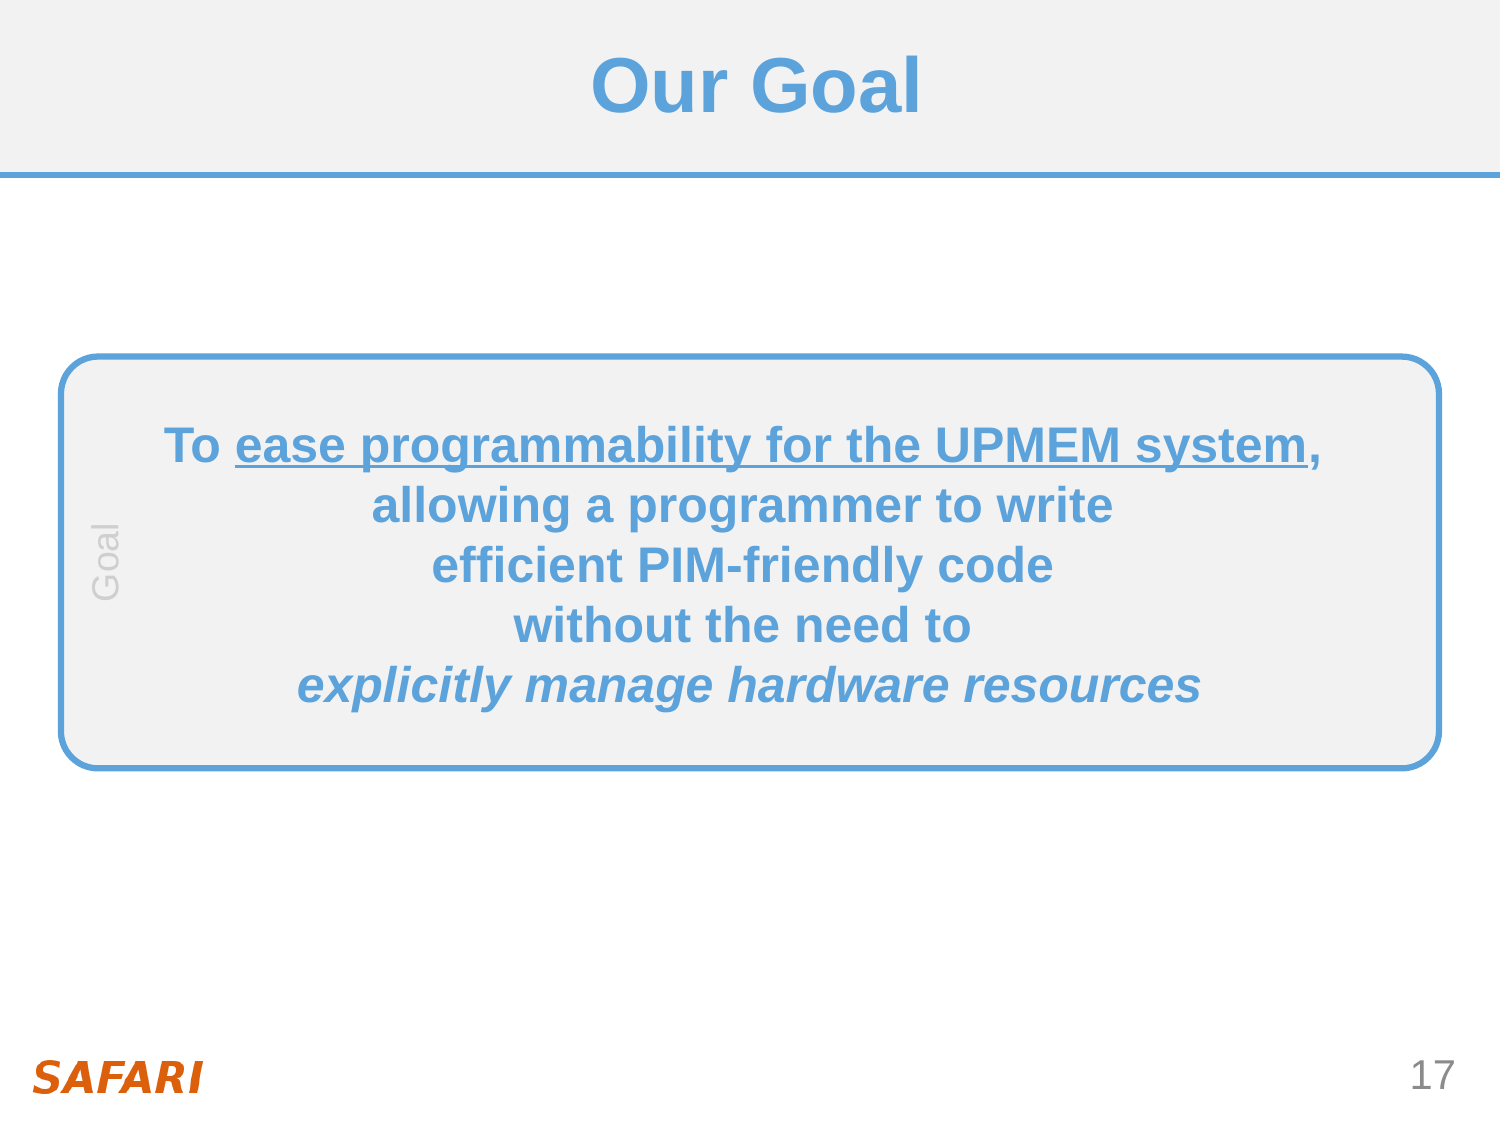

# Our Goal
To ease programmability for the UPMEM system,
allowing a programmer to write
efficient PIM-friendly code
without the need to
explicitly manage hardware resources
Goal